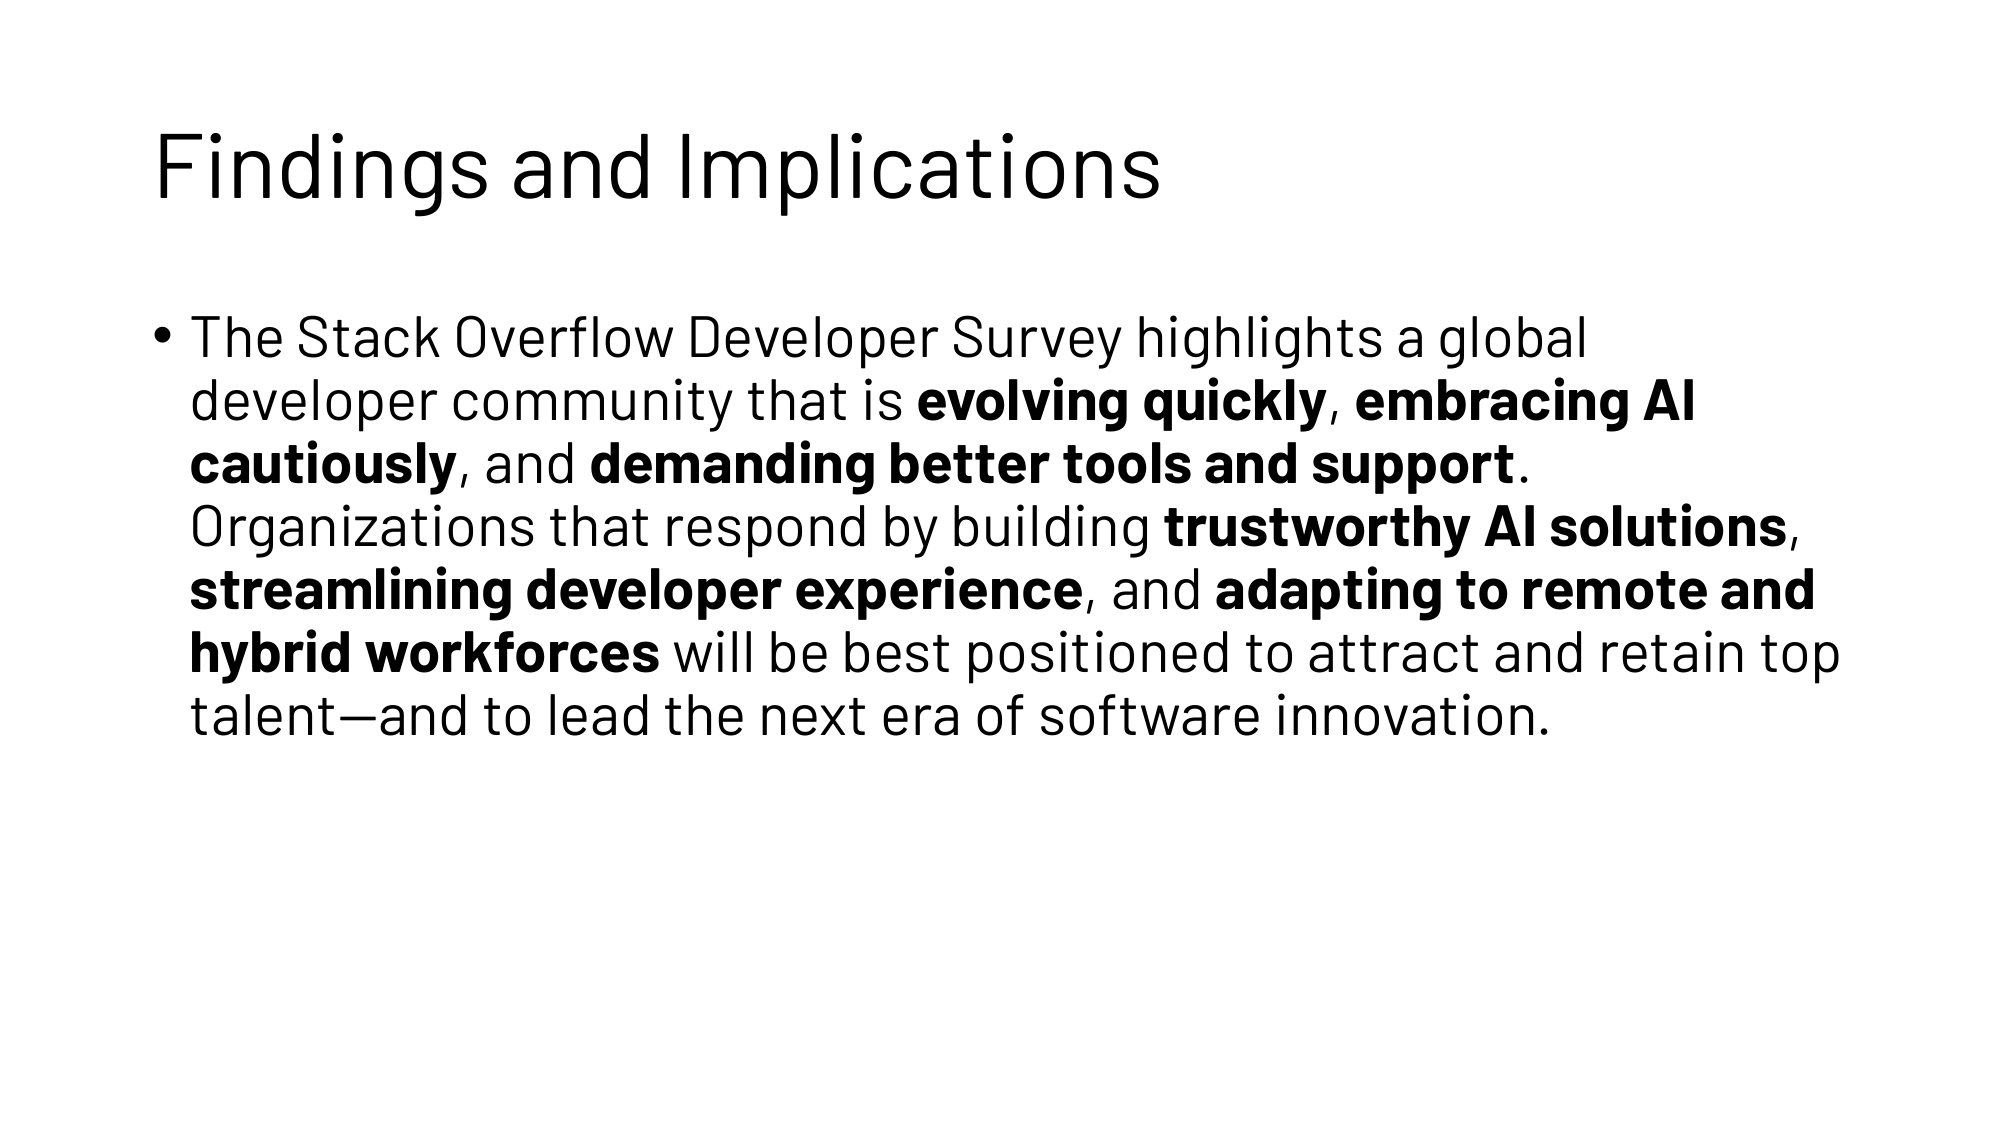

# Findings and Implications
The Stack Overflow Developer Survey highlights a global developer community that is evolving quickly, embracing AI cautiously, and demanding better tools and support. Organizations that respond by building trustworthy AI solutions, streamlining developer experience, and adapting to remote and hybrid workforces will be best positioned to attract and retain top talent—and to lead the next era of software innovation.